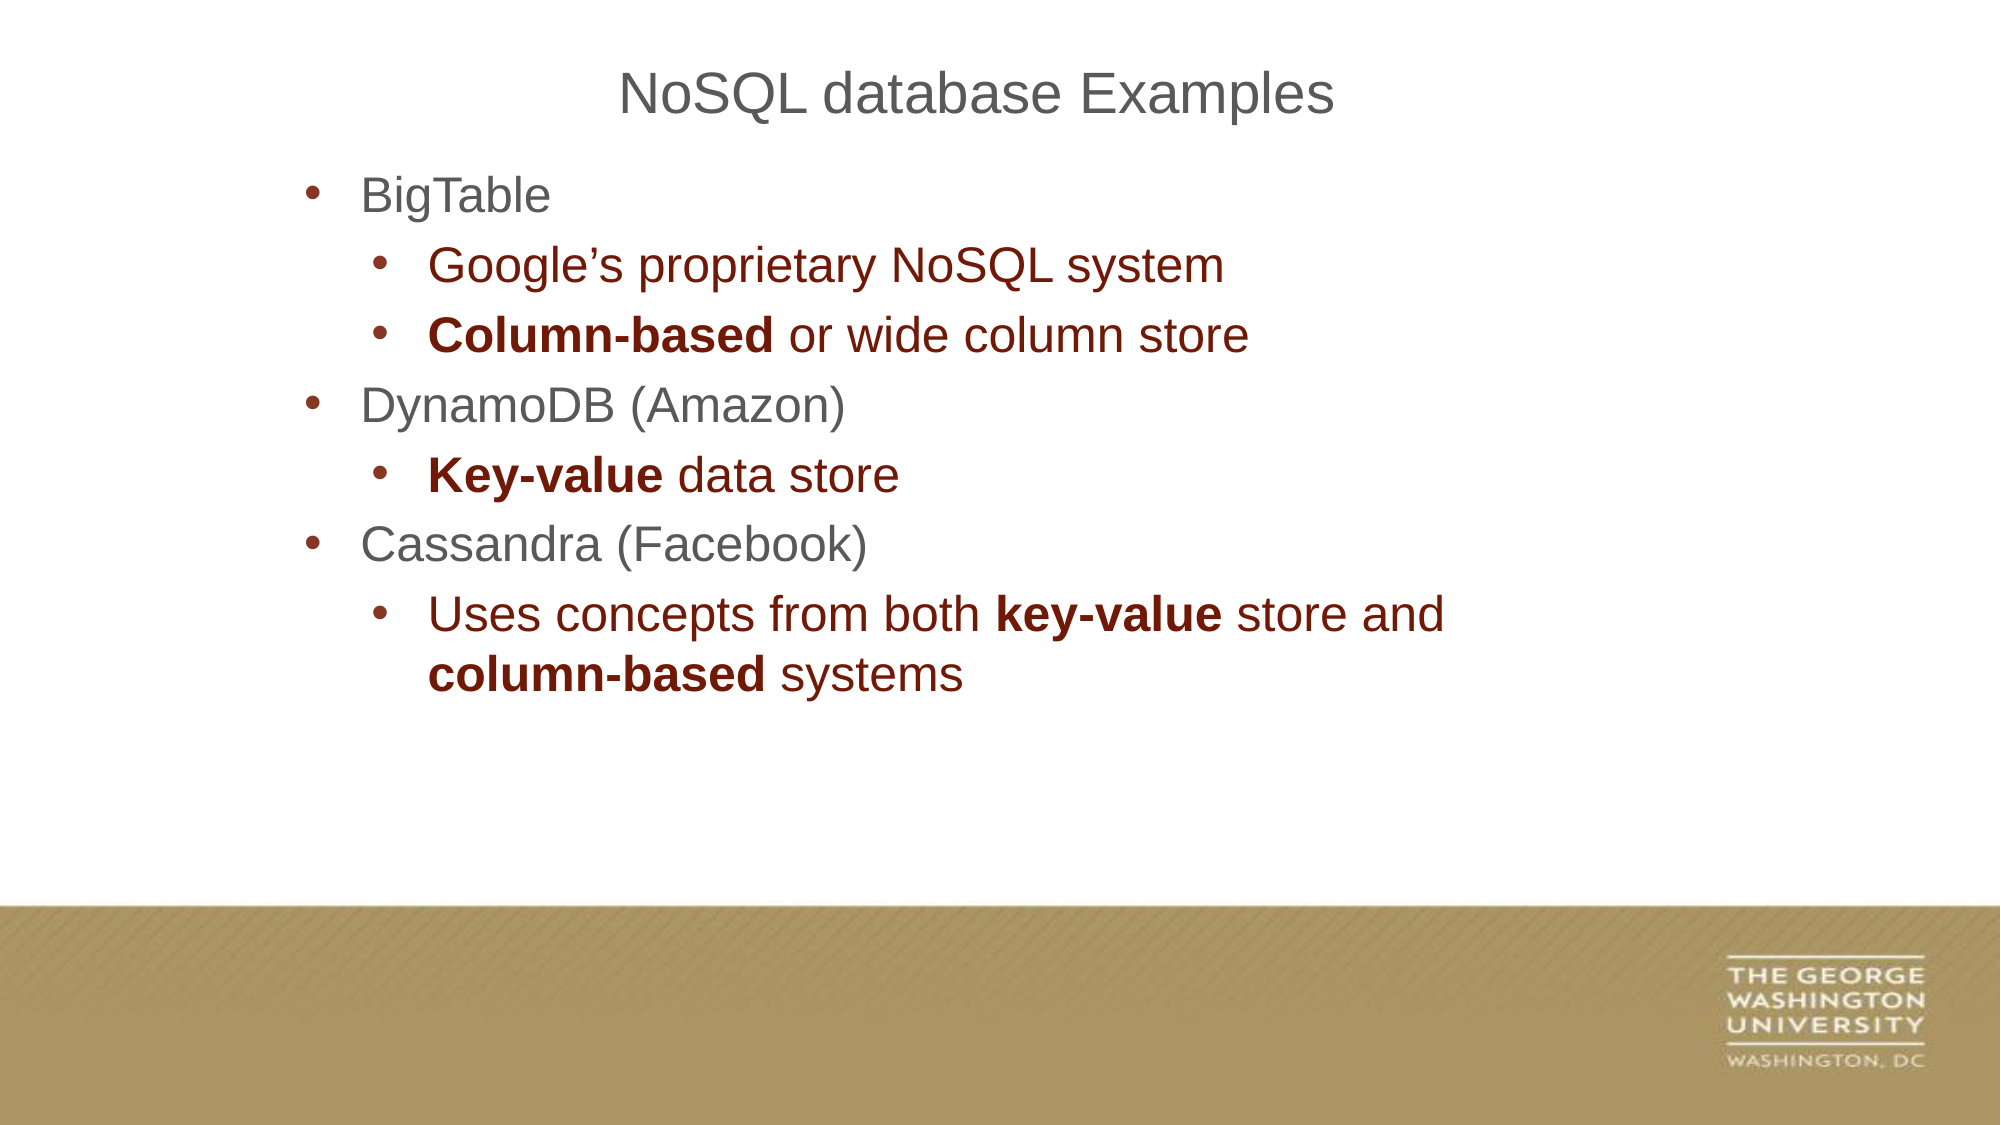

NoSQL database Examples

BigTable
Google’s proprietary NoSQL system
Column-based or wide column store
DynamoDB (Amazon)
Key-value data store
Cassandra (Facebook)
Uses concepts from both key-value store and column-based systems